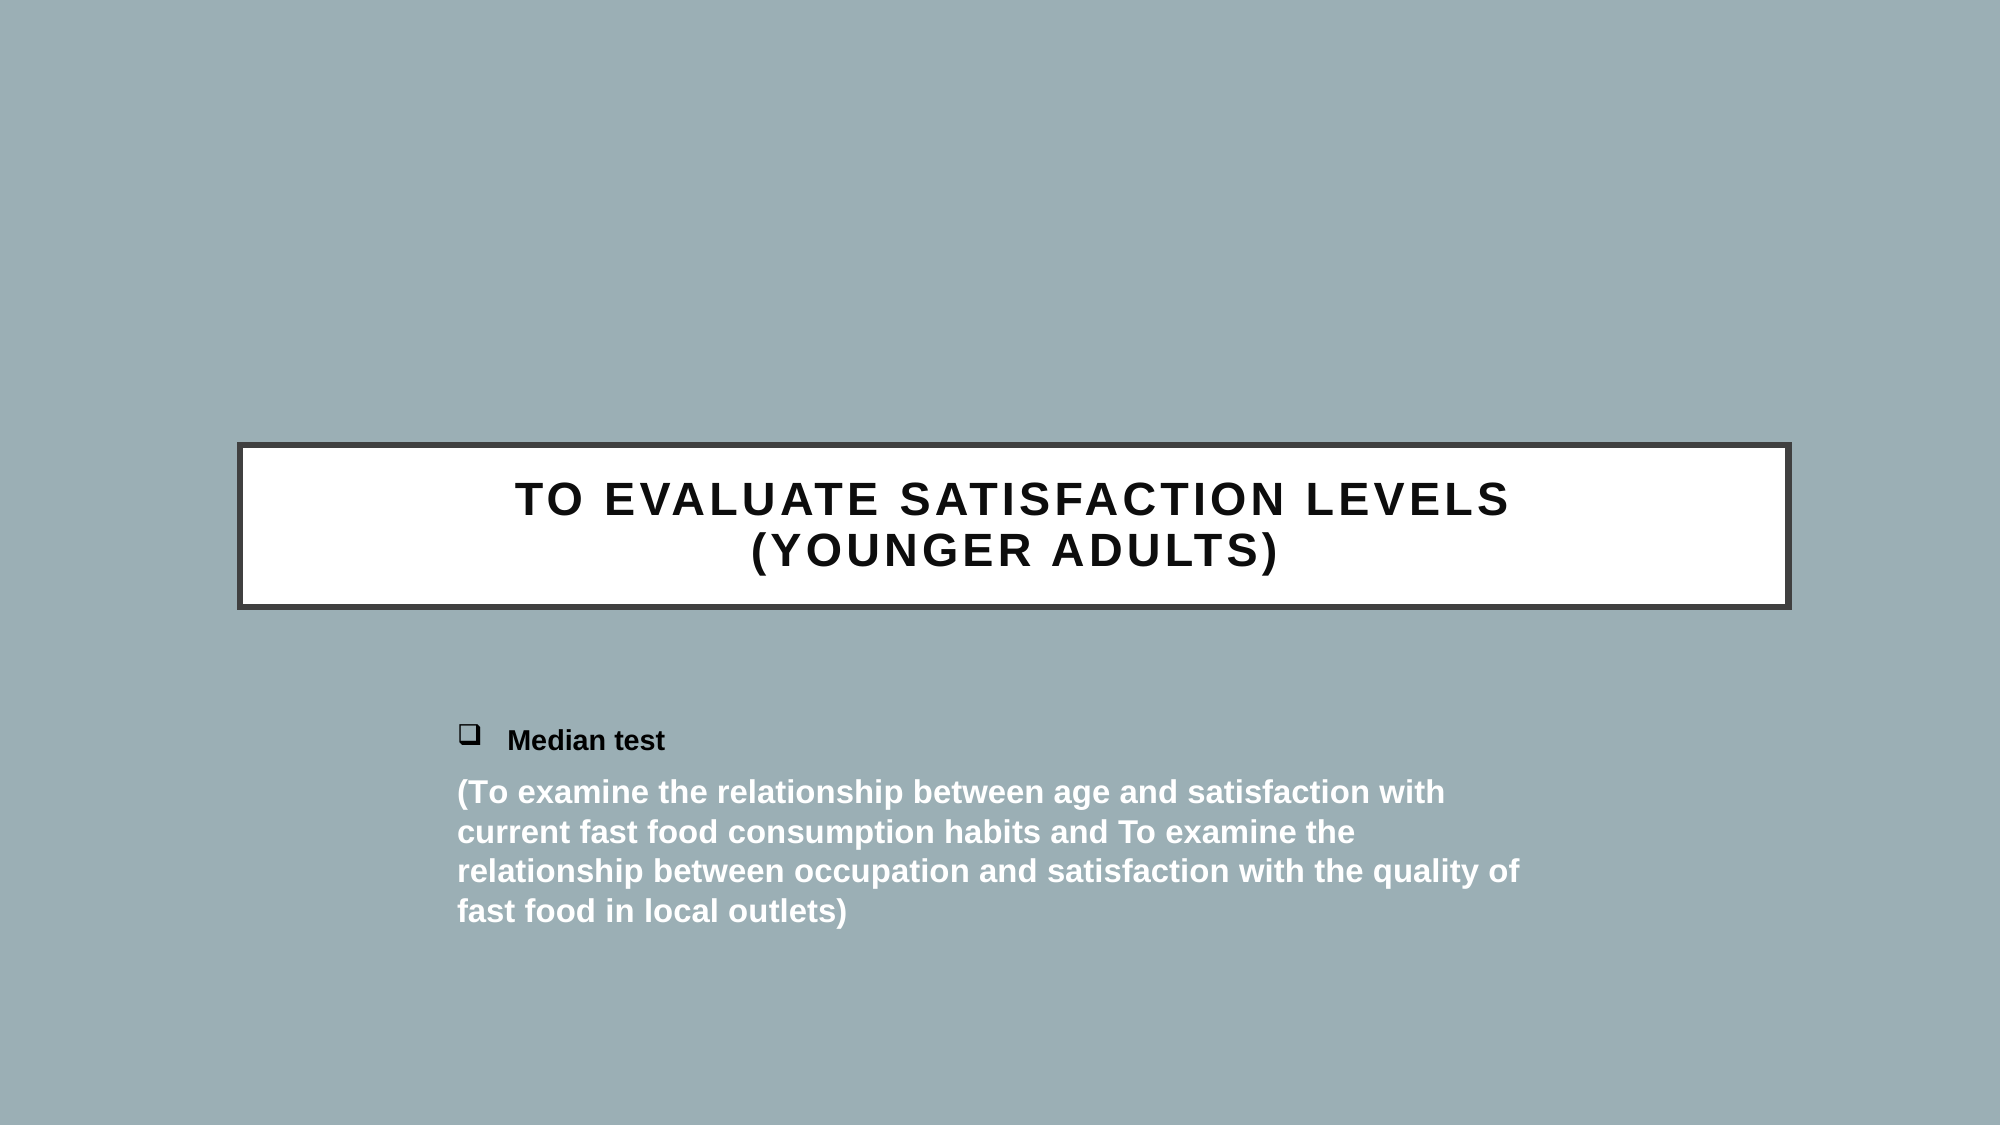

# To evaluate satisfaction levels (younger adults)
Median test
(To examine the relationship between age and satisfaction with current fast food consumption habits and To examine the relationship between occupation and satisfaction with the quality of fast food in local outlets)